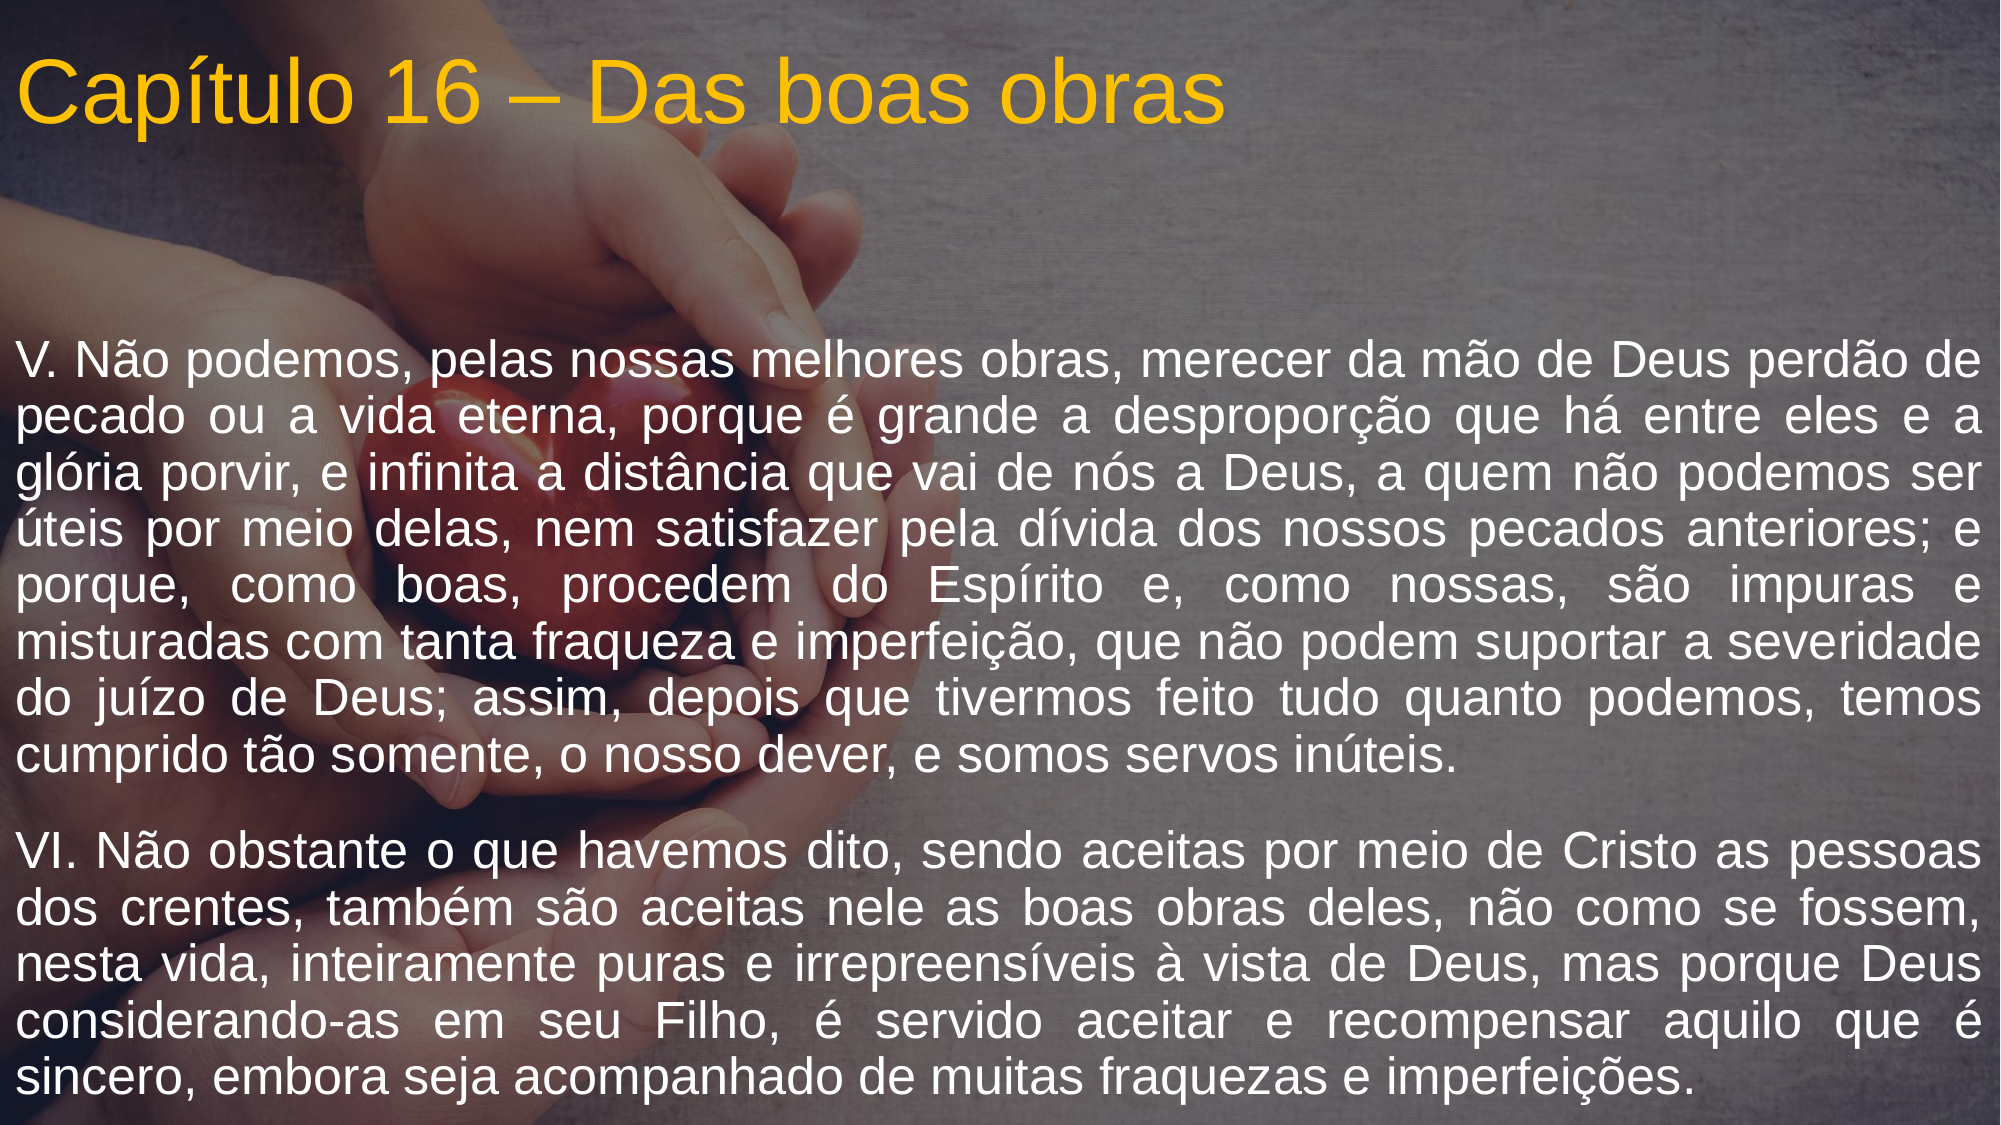

# Capítulo 16 – Das boas obras
V. Não podemos, pelas nossas melhores obras, merecer da mão de Deus perdão de pecado ou a vida eterna, porque é grande a desproporção que há entre eles e a glória porvir, e infinita a distância que vai de nós a Deus, a quem não podemos ser úteis por meio delas, nem satisfazer pela dívida dos nossos pecados anteriores; e porque, como boas, procedem do Espírito e, como nossas, são impuras e misturadas com tanta fraqueza e imperfeição, que não podem suportar a severidade do juízo de Deus; assim, depois que tivermos feito tudo quanto podemos, temos cumprido tão somente, o nosso dever, e somos servos inúteis.

VI. Não obstante o que havemos dito, sendo aceitas por meio de Cristo as pessoas dos crentes, também são aceitas nele as boas obras deles, não como se fossem, nesta vida, inteiramente puras e irrepreensíveis à vista de Deus, mas porque Deus considerando-as em seu Filho, é servido aceitar e recompensar aquilo que é sincero, embora seja acompanhado de muitas fraquezas e imperfeições.